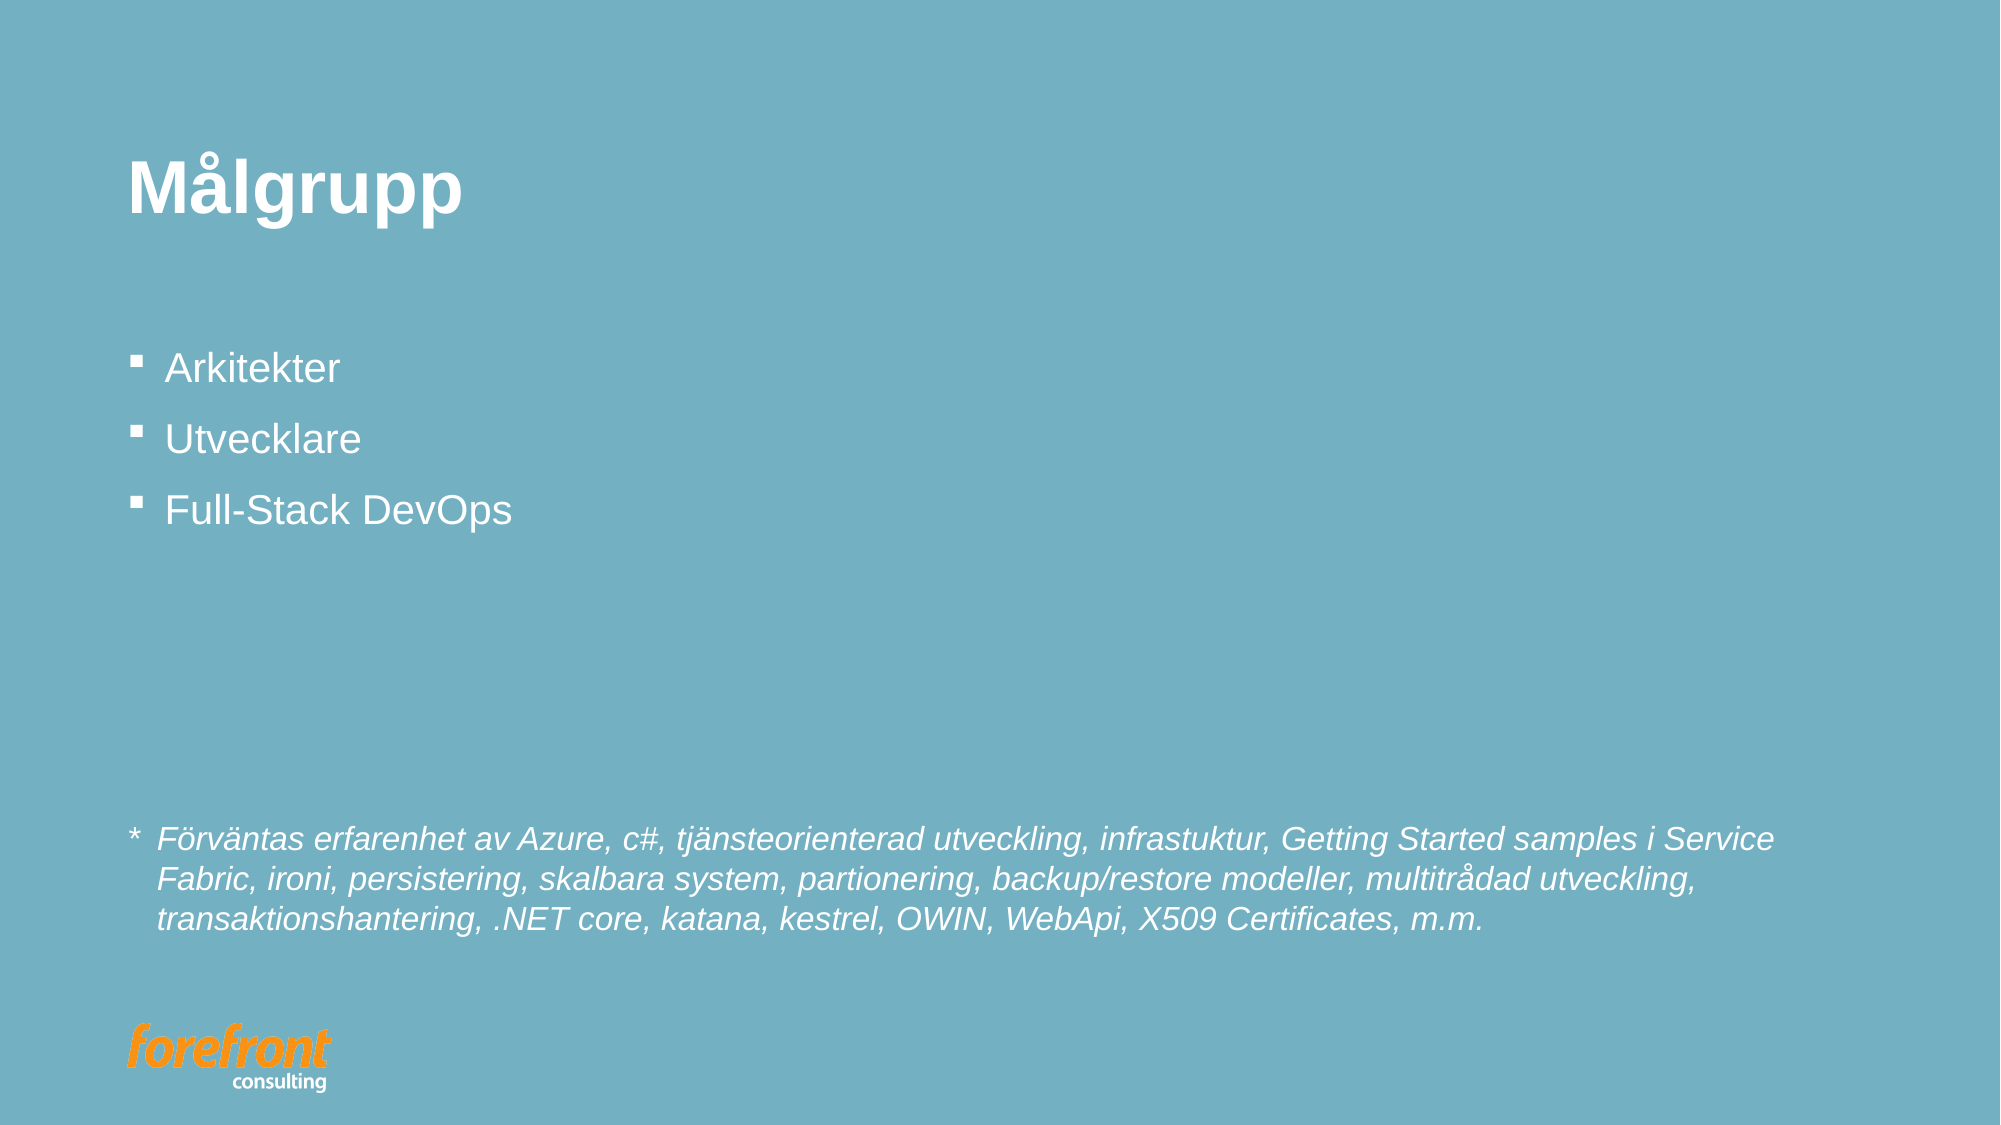

# Målgrupp

Arkitekter
Utvecklare
Full-Stack DevOps

* 	Förväntas erfarenhet av Azure, c#, tjänsteorienterad utveckling, infrastuktur, Getting Started samples i Service Fabric, ironi, persistering, skalbara system, partionering, backup/restore modeller, multitrådad utveckling, transaktionshantering, .NET core, katana, kestrel, OWIN, WebApi, X509 Certificates, m.m.